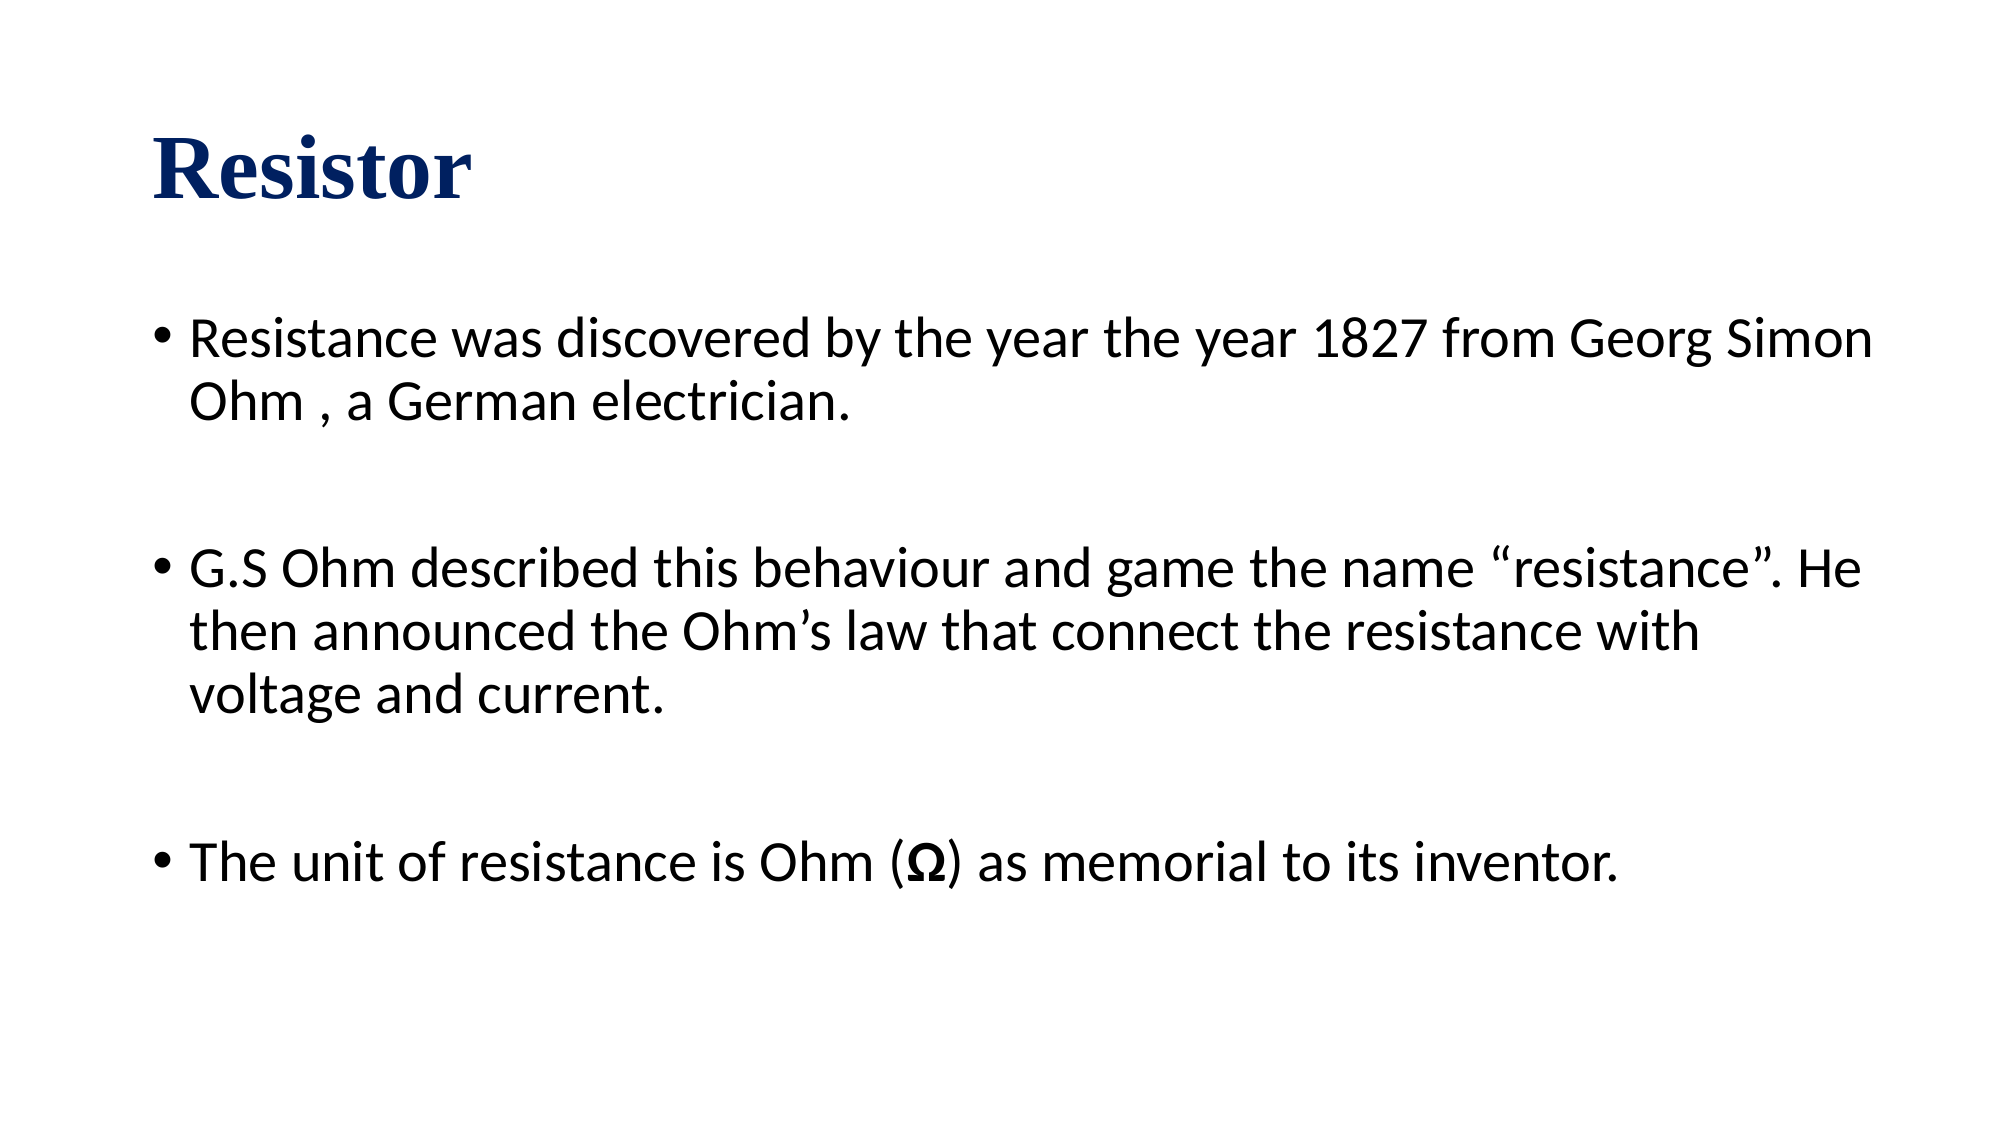

# Resistor
Resistance was discovered by the year the year 1827 from Georg Simon Ohm , a German electrician.

G.S Ohm described this behaviour and game the name “resistance”. He then announced the Ohm’s law that connect the resistance with voltage and current.

The unit of resistance is Ohm (Ω) as memorial to its inventor.